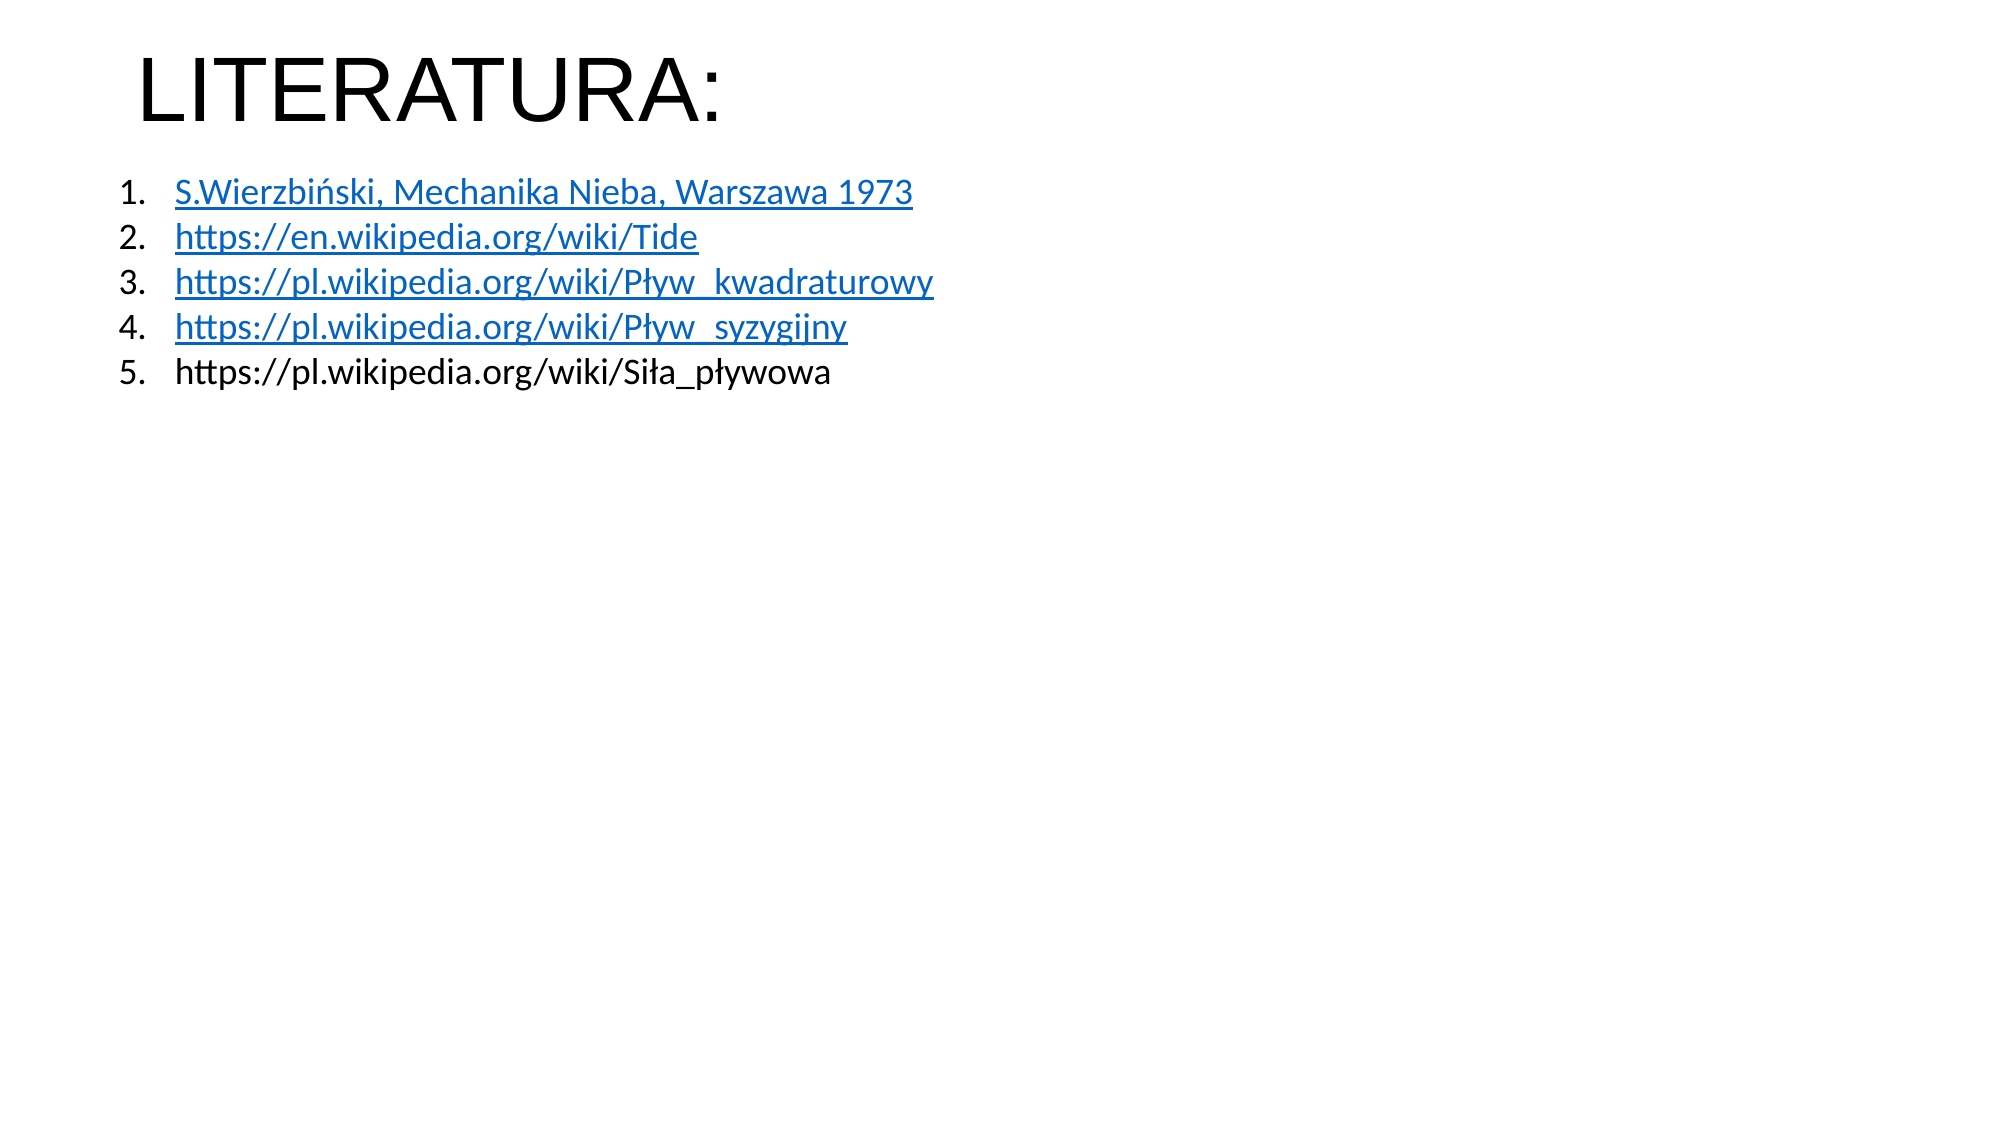

LITERATURA:
S.Wierzbiński, Mechanika Nieba, Warszawa 1973
https://en.wikipedia.org/wiki/Tide
https://pl.wikipedia.org/wiki/Pływ_kwadraturowy
https://pl.wikipedia.org/wiki/Pływ_syzygijny
https://pl.wikipedia.org/wiki/Siła_pływowa